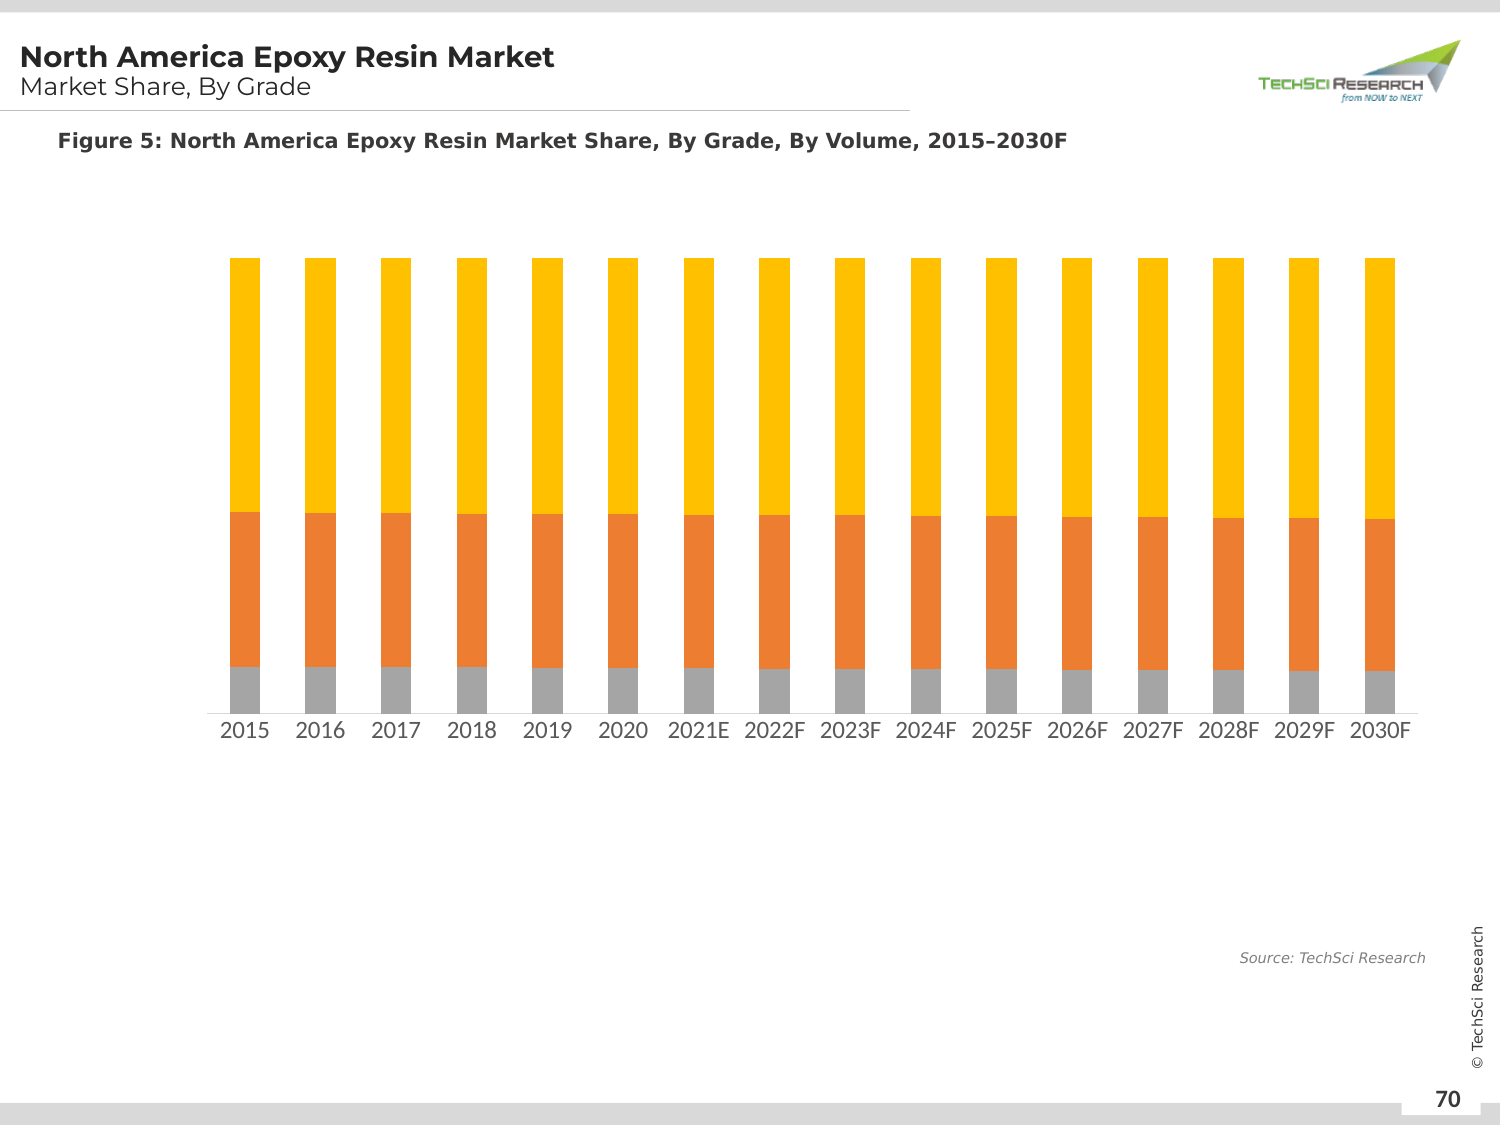

North America Epoxy Resin Market
Market Share, By Grade
Figure 5: North America Epoxy Resin Market Share, By Grade, By Volume, 2015–2030F

### Chart

| Category | Semi-Solid | Solid | Liquid |
|---|---|---|---|
| 2015 | 0.10337026643030357 | 0.34016146734251307 | 0.5564682662271835 |
| 2016 | 0.10300626251812899 | 0.33807577328178273 | 0.5589179642000882 |
| 2017 | 0.10258970145900702 | 0.33776453125313144 | 0.5596457672878615 |
| 2018 | 0.10140057818275051 | 0.3376623236343379 | 0.5609370981829115 |
| 2019 | 0.10110848801395425 | 0.3375236447118832 | 0.5613678672741625 |
| 2020 | 0.10068701263303349 | 0.33753581990501713 | 0.5617771674619494 |
| 2021E | 0.09977936673545904 | 0.33726491063614134 | 0.5629557226283997 |
| 2022F | 0.09916681664424293 | 0.3369138126262199 | 0.5639193707295372 |
| 2023F | 0.09856248220739809 | 0.33654906034795345 | 0.5648884574446486 |
| 2024F | 0.09780548547356091 | 0.33619526060922517 | 0.565999253917214 |
| 2025F | 0.09710741268395069 | 0.3358996711409899 | 0.5669929161750593 |
| 2026F | 0.09640909227695005 | 0.33557110965099374 | 0.5680197980720563 |
| 2027F | 0.09571255232041578 | 0.33523997448670373 | 0.5690474731928804 |
| 2028F | 0.09501771022703369 | 0.33490795934866296 | 0.5700743304243034 |
| 2029F | 0.0943240265170705 | 0.3345757047122848 | 0.5711002687706448 |
| 2030F | 0.09363056882121167 | 0.3342442464482092 | 0.5721251847305792 |
Source: TechSci Research
Source: TechSci Research